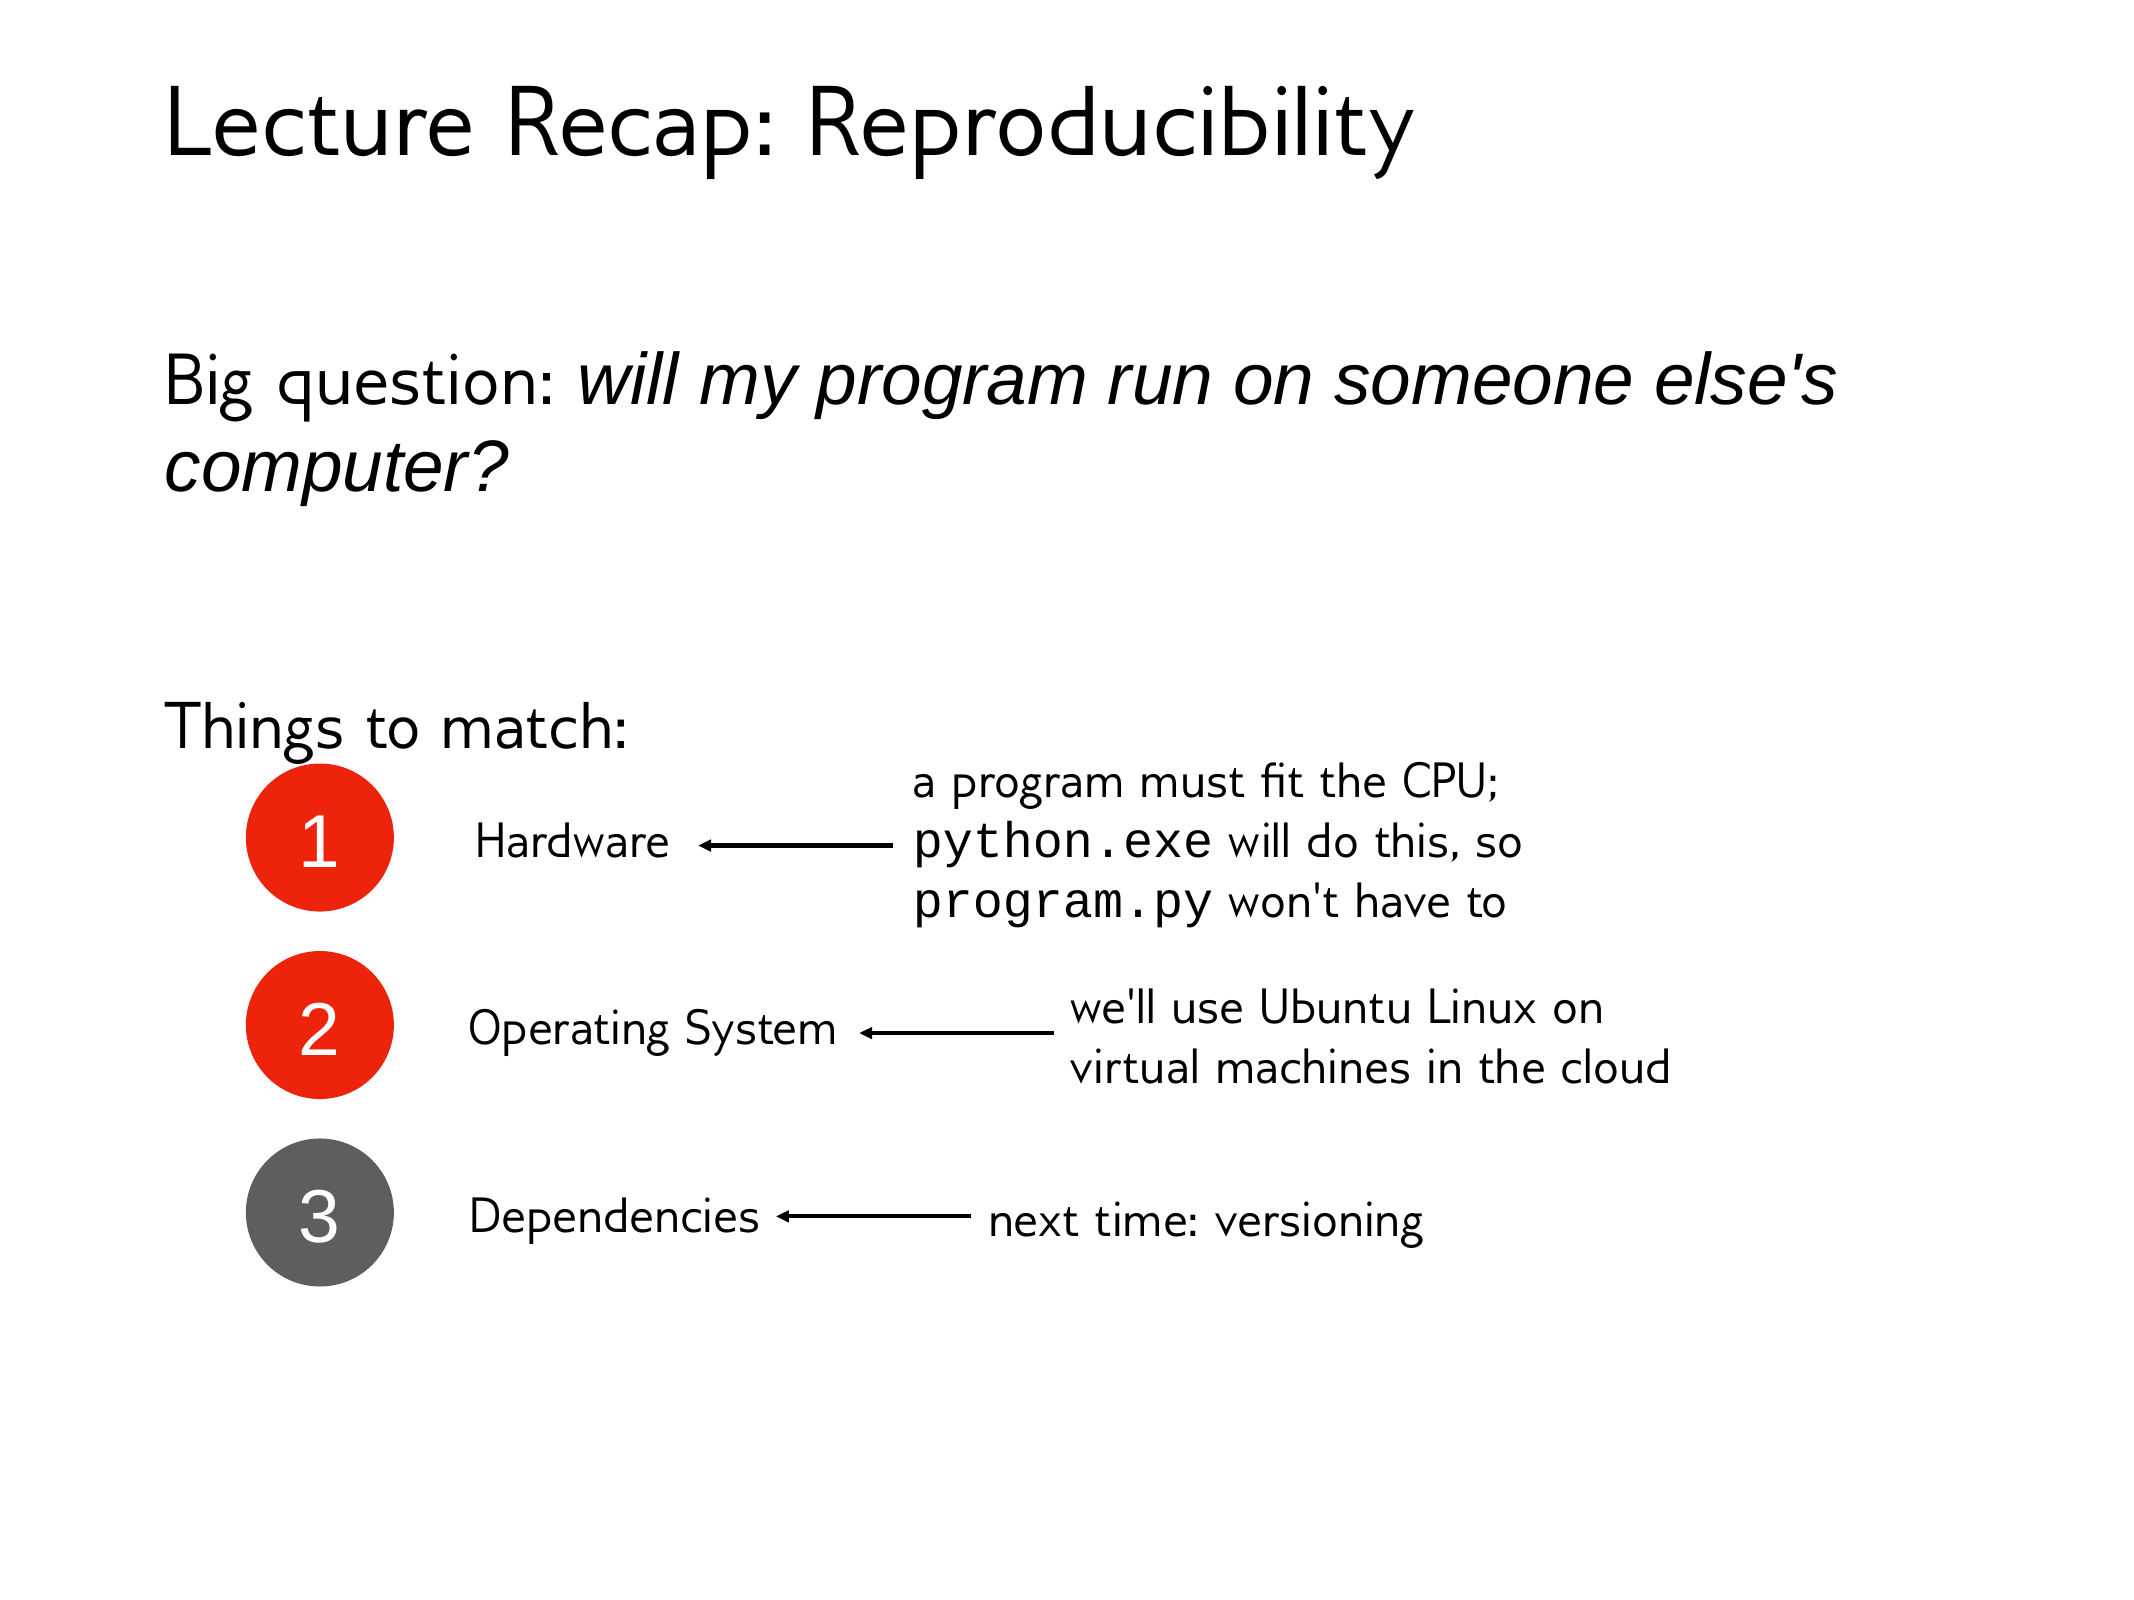

# Lecture Recap: Reproducibility
Big question: will my program run on someone else's computer?
Things to match:
a program must fit the CPU;
python.exe will do this, so
program.py won't have to
1
Hardware

2
we'll use Ubuntu Linux on
virtual machines in the cloud
Operating System

3
Dependencies
next time: versioning